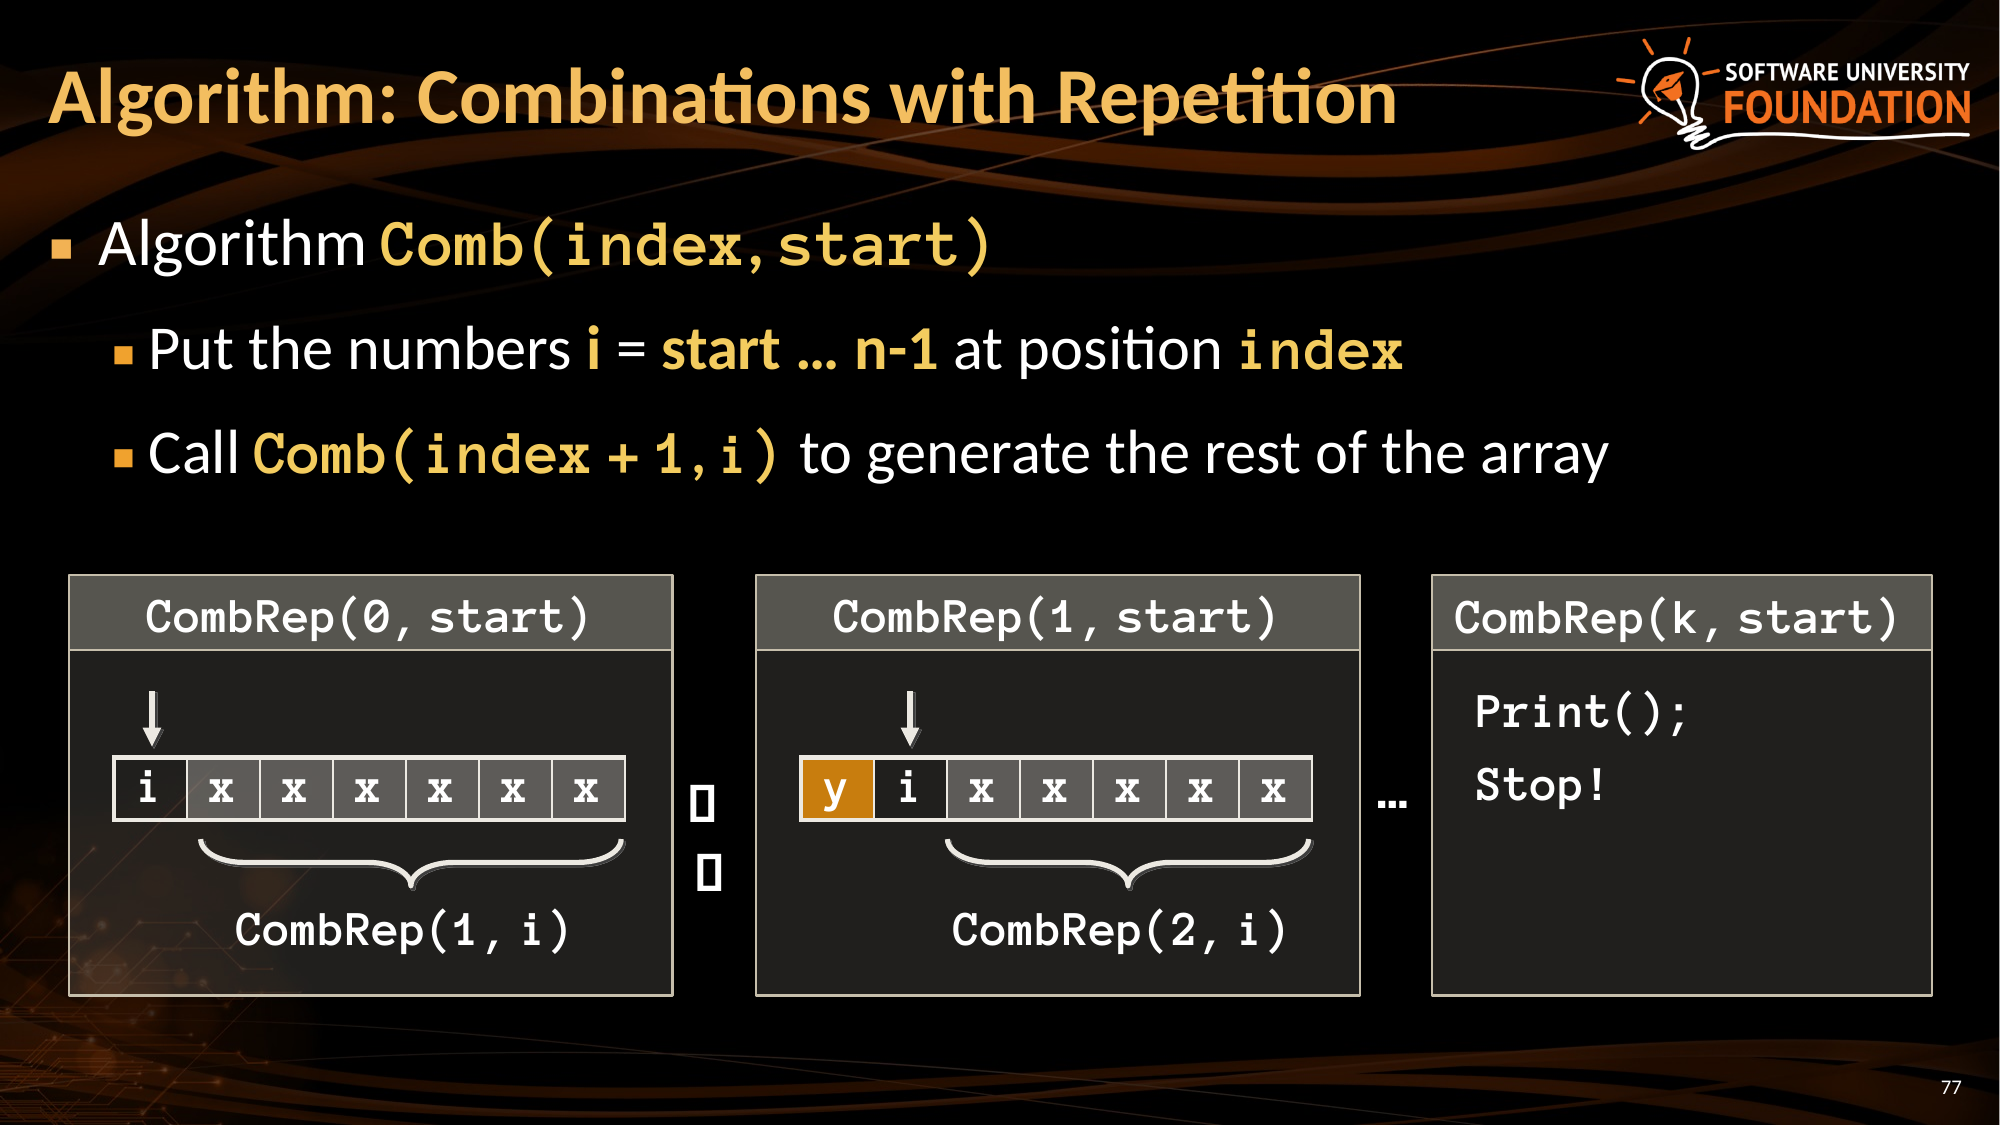

# Algorithm: Combinations with Repetition
Algorithm Comb(index, start)
Put the numbers i = start … n-1 at position index
Call Comb(index + 1, i) to generate the rest of the array

CombRep(0, start)

CombRep(1, start)

CombRep(k, start)

Print();
Stop!

…
🡪
| i | x | x | x | x | x | x |
| --- | --- | --- | --- | --- | --- | --- |
| y | i | x | x | x | x | x |
| --- | --- | --- | --- | --- | --- | --- |

CombRep(1, i)
CombRep(2, i)
77